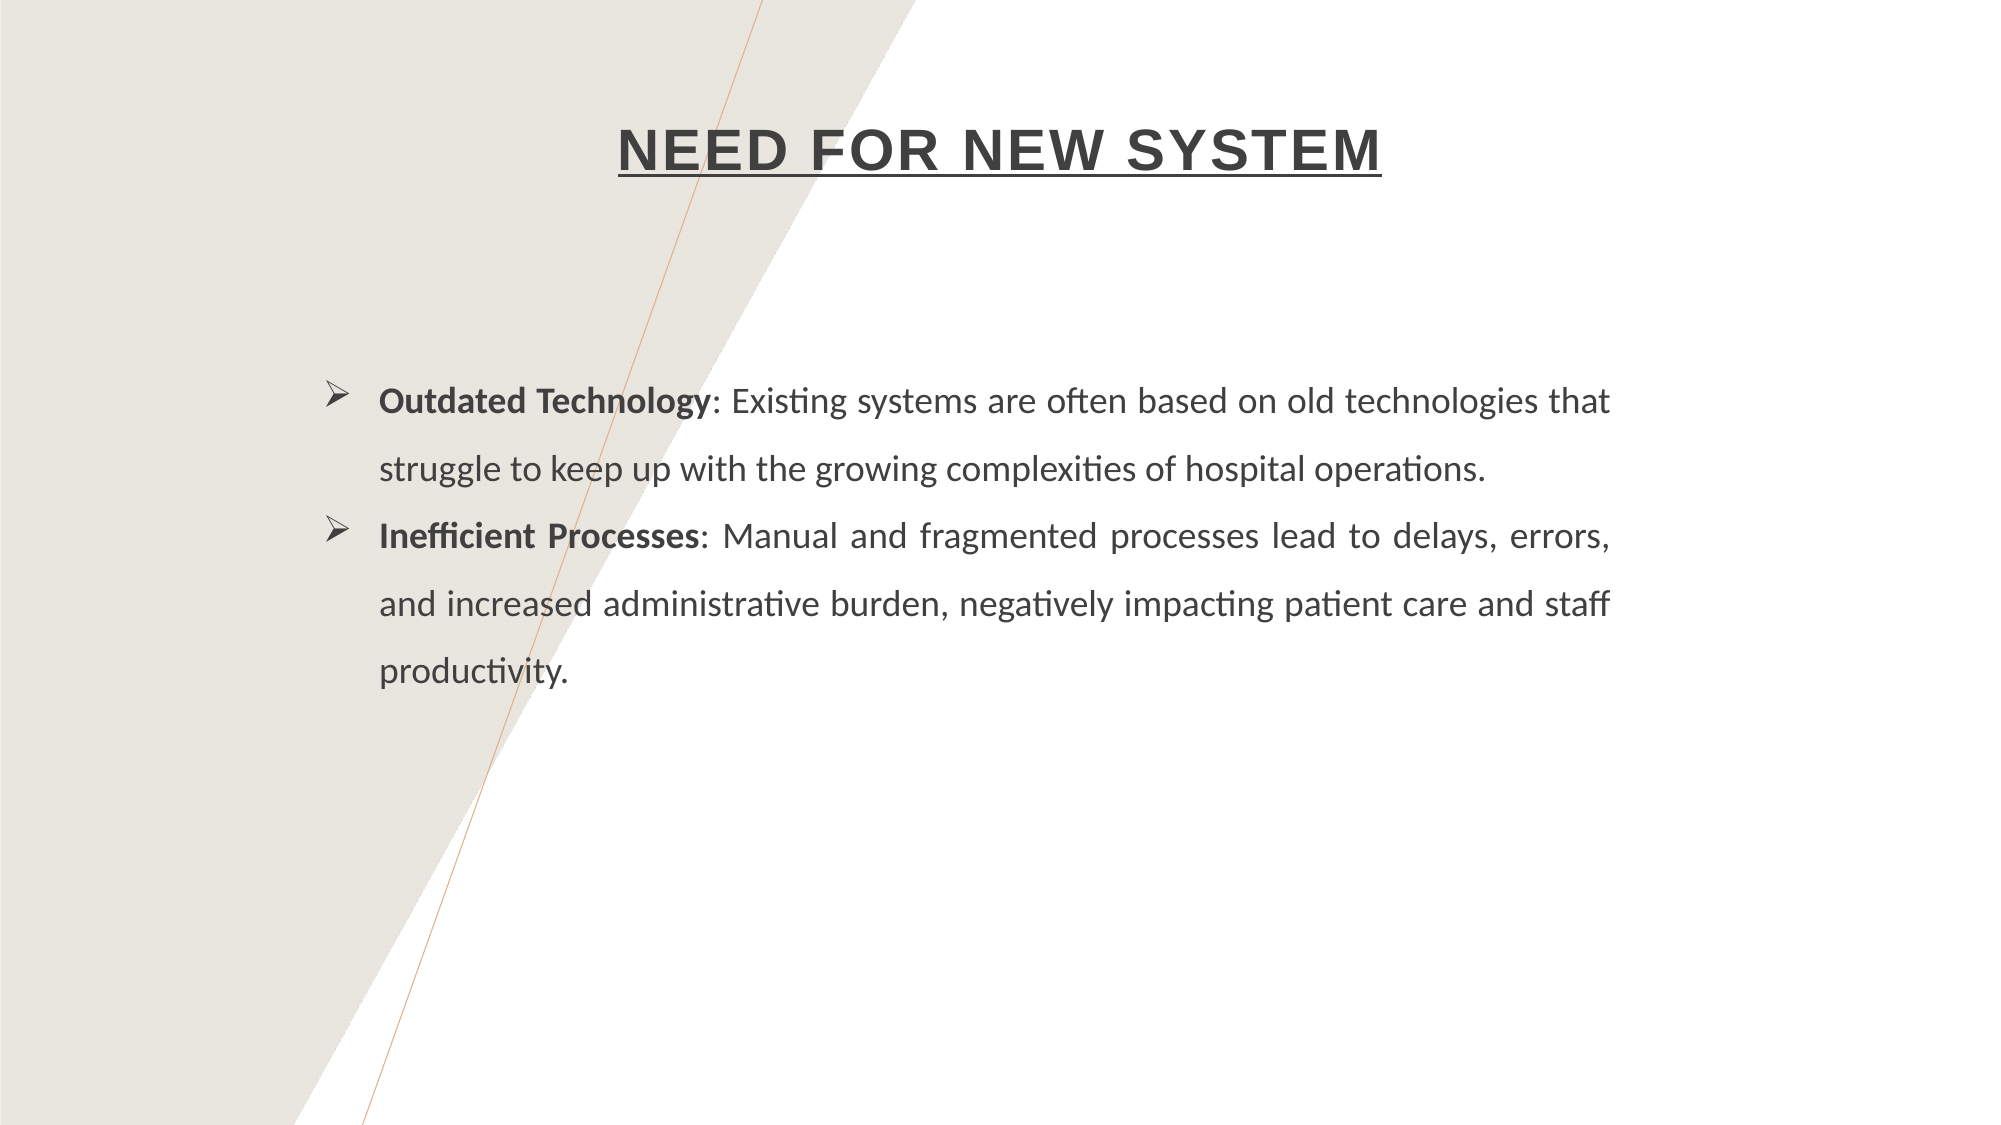

# Need for new system
Outdated Technology: Existing systems are often based on old technologies that struggle to keep up with the growing complexities of hospital operations.
Inefficient Processes: Manual and fragmented processes lead to delays, errors, and increased administrative burden, negatively impacting patient care and staff productivity.